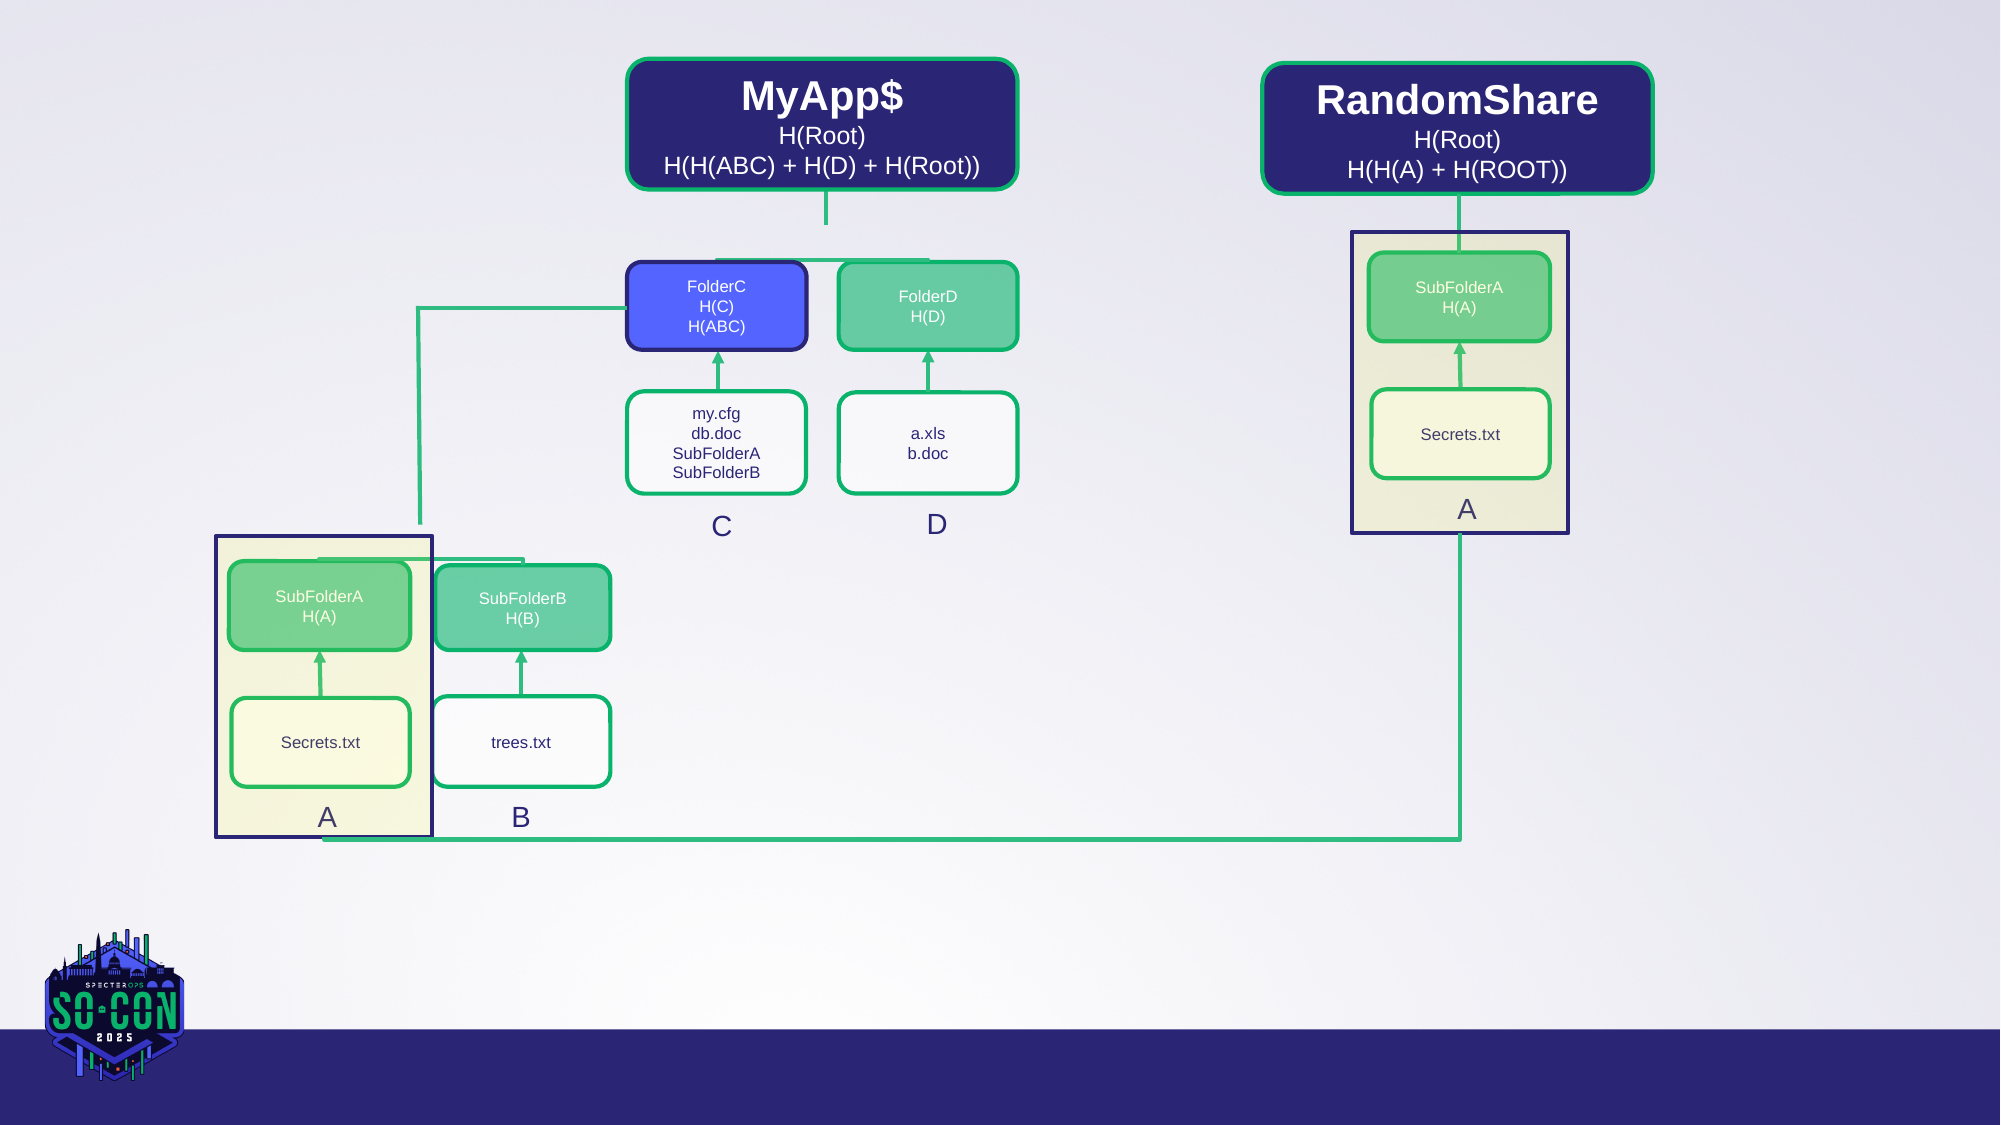

MyApp$
H(Root)
H(H(ABC) + H(D) + H(Root))

RandomShare
H(Root)
H(H(A) + H(ROOT))

SubFolderA
H(A)
Secrets.txt
A
FolderC
H(C)
H(ABC)
FolderD
H(D)
SubFolderA
H(A)
SubFolderB
H(B)
trees.txt
Secrets.txt
A
B
my.cfg
db.doc
SubFolderA
SubFolderB
a.xls
b.doc
D
C